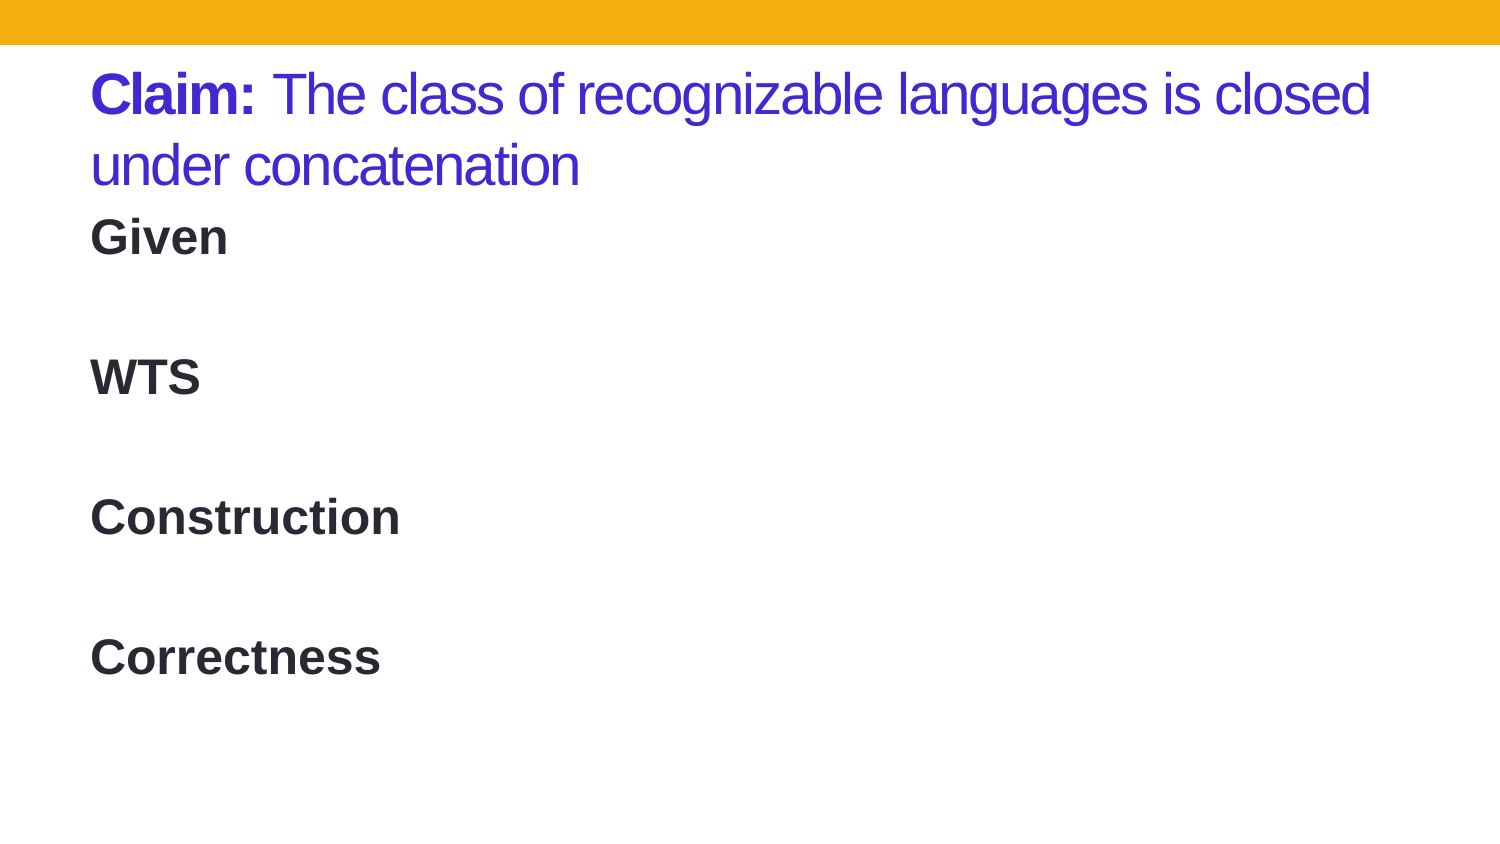

# Claim: The class of recognizable languages is closed under concatenation
Given

WTS

Construction

Correctness